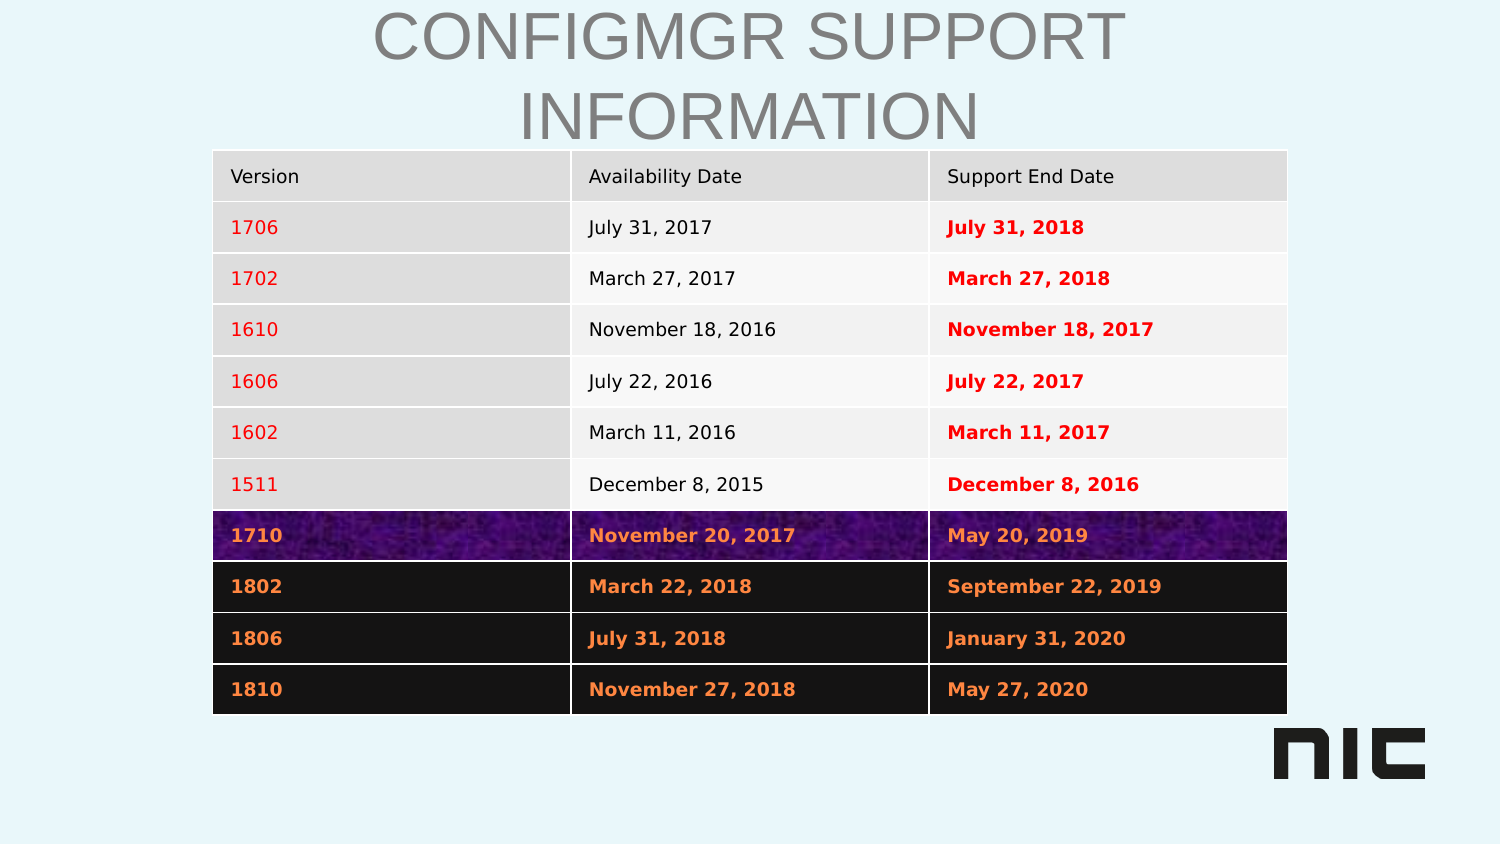

# Configmgr support information
| Version | Availability Date | Support End Date |
| --- | --- | --- |
| 1706 | July 31, 2017 | July 31, 2018 |
| 1702 | March 27, 2017 | March 27, 2018 |
| 1610 | November 18, 2016 | November 18, 2017 |
| 1606 | July 22, 2016 | July 22, 2017 |
| 1602 | March 11, 2016 | March 11, 2017 |
| 1511 | December 8, 2015 | December 8, 2016 |
| 1710 | November 20, 2017 | May 20, 2019 |
| 1802 | March 22, 2018 | September 22, 2019 |
| 1806 | July 31, 2018 | January 31, 2020 |
| 1810 | November 27, 2018 | May 27, 2020 |